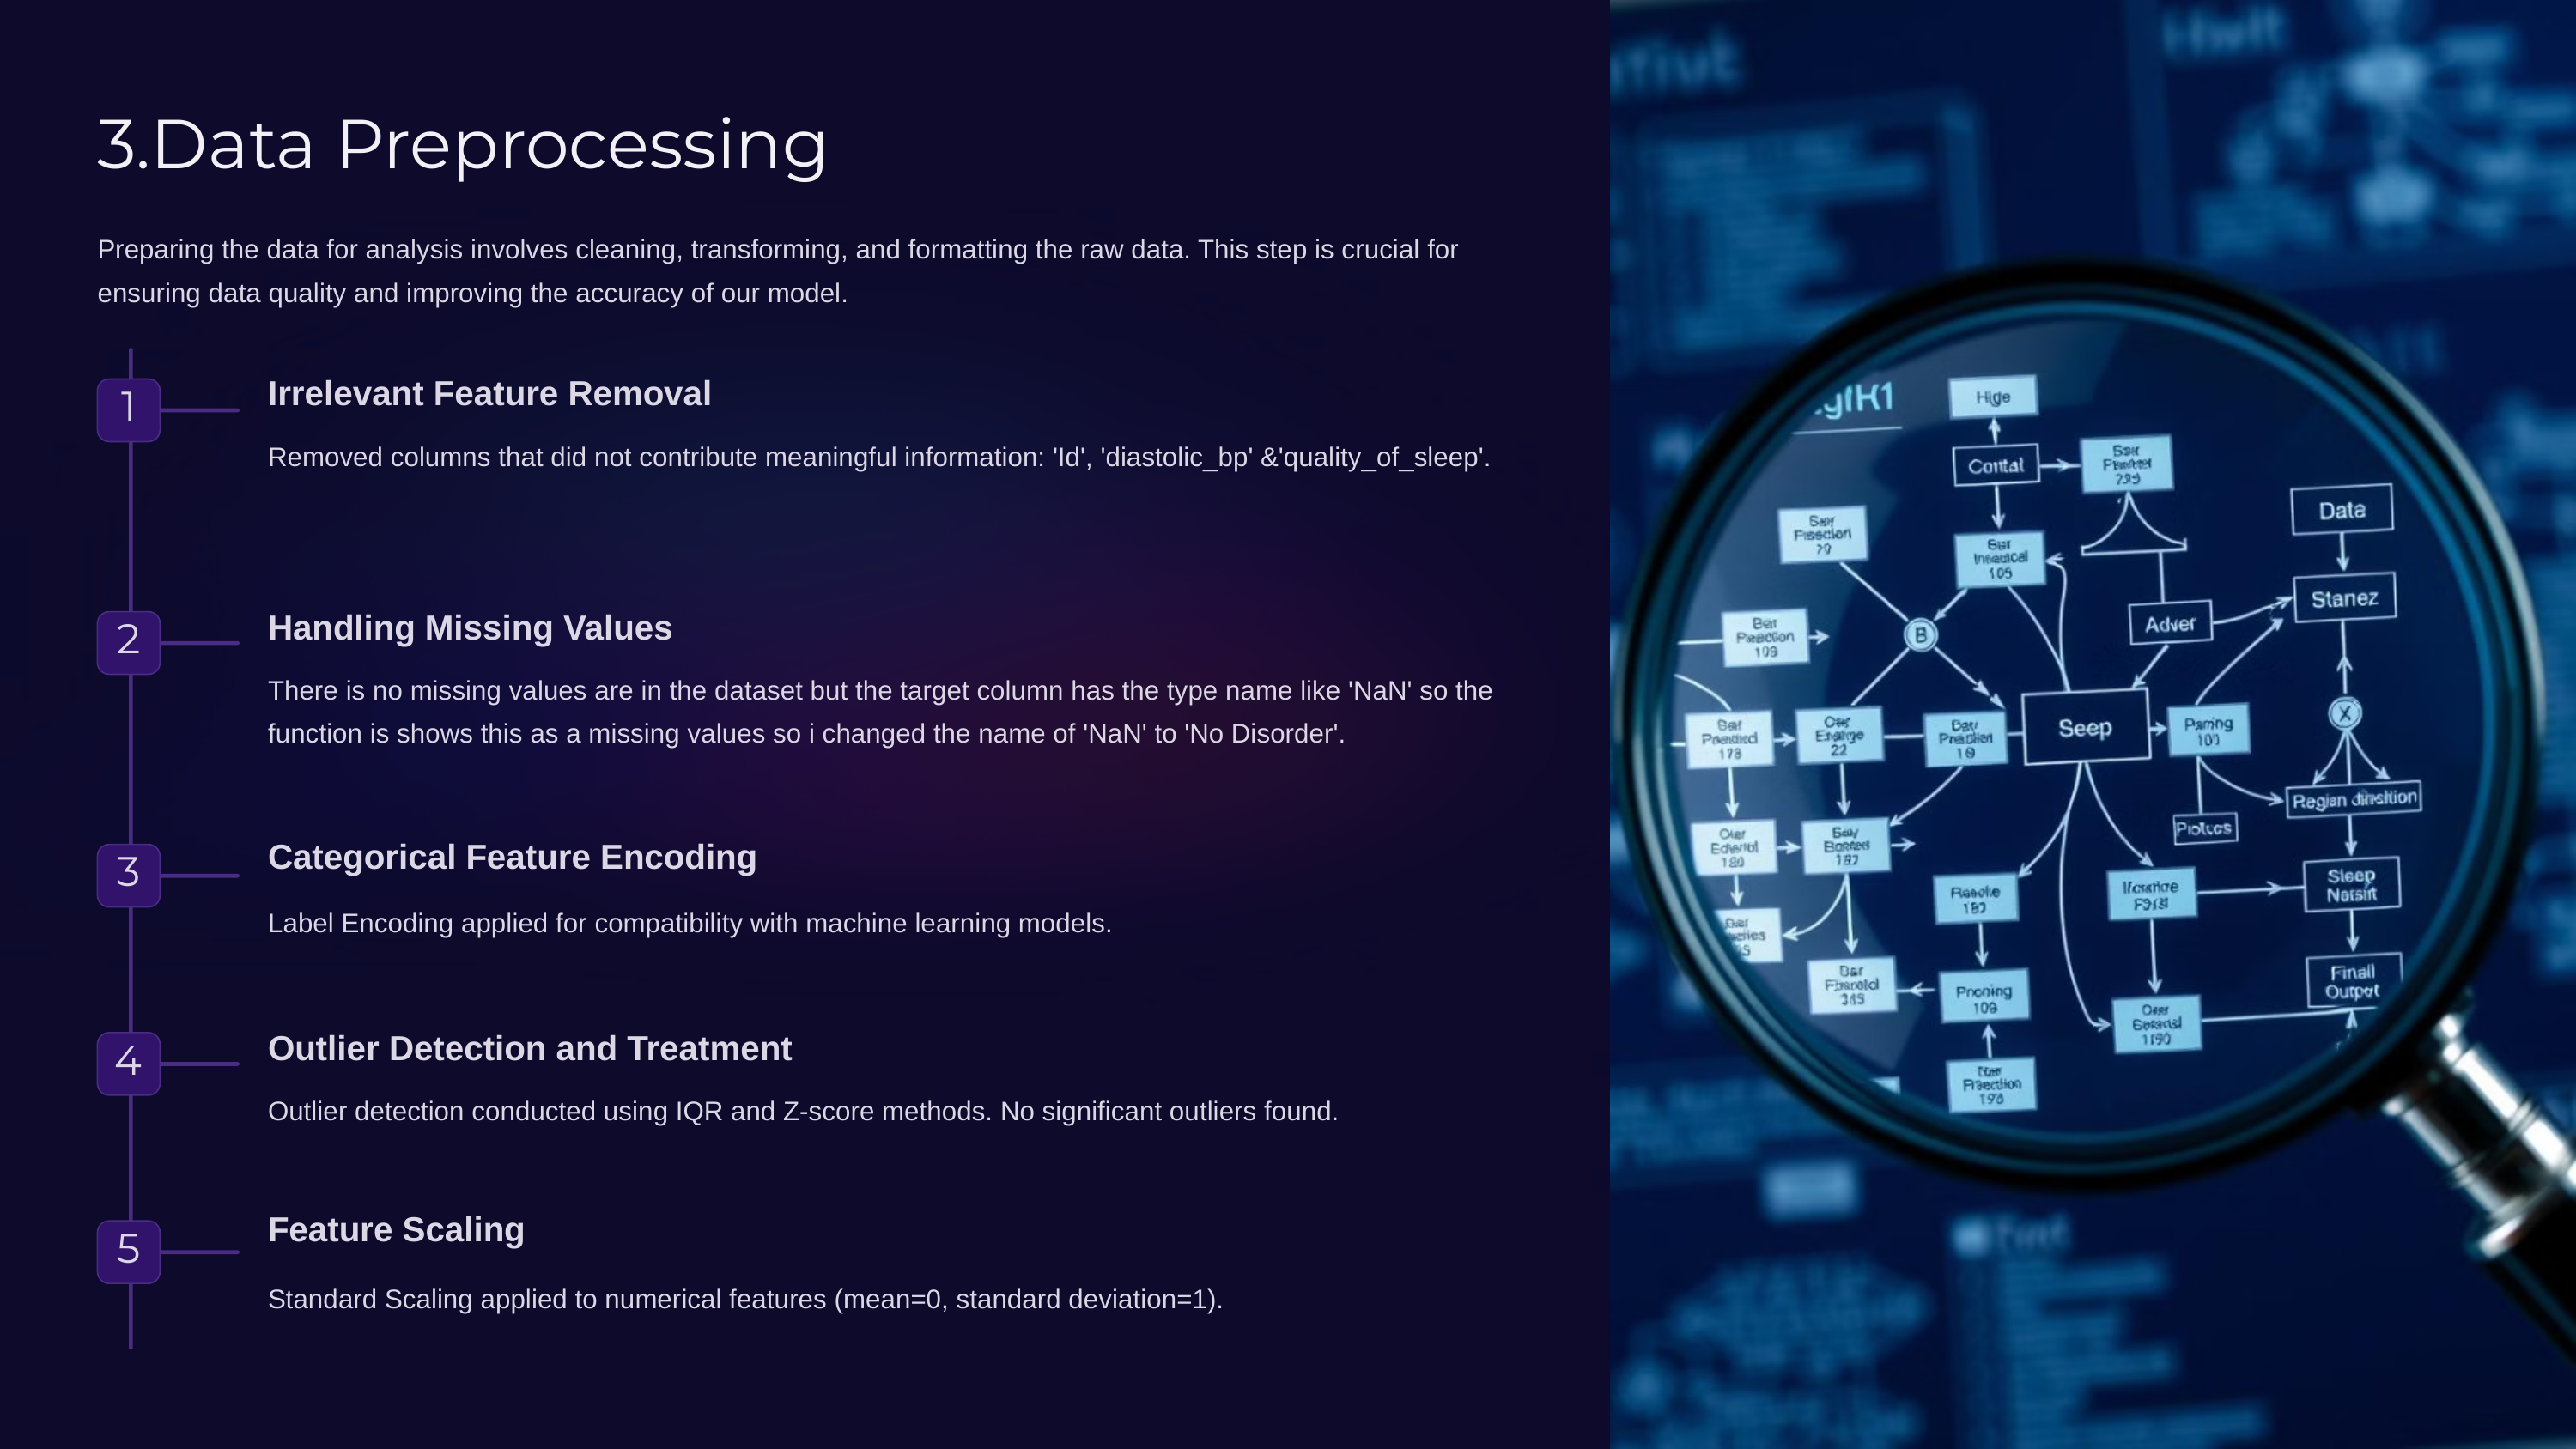

3.Data Preprocessing

Preparing the data for analysis involves cleaning, transforming, and formatting the raw data. This step is crucial for ensuring data quality and improving the accuracy of our model.

Irrelevant Feature Removal

1

Removed columns that did not contribute meaningful information: 'Id', 'diastolic_bp' &'quality_of_sleep'.

Handling Missing Values

2

There is no missing values are in the dataset but the target column has the type name like 'NaN' so the function is shows this as a missing values so i changed the name of 'NaN' to 'No Disorder'.

Categorical Feature Encoding

3

Label Encoding applied for compatibility with machine learning models.

Outlier Detection and Treatment

4

Outlier detection conducted using IQR and Z-score methods. No significant outliers found.

Feature Scaling

5

Standard Scaling applied to numerical features (mean=0, standard deviation=1).